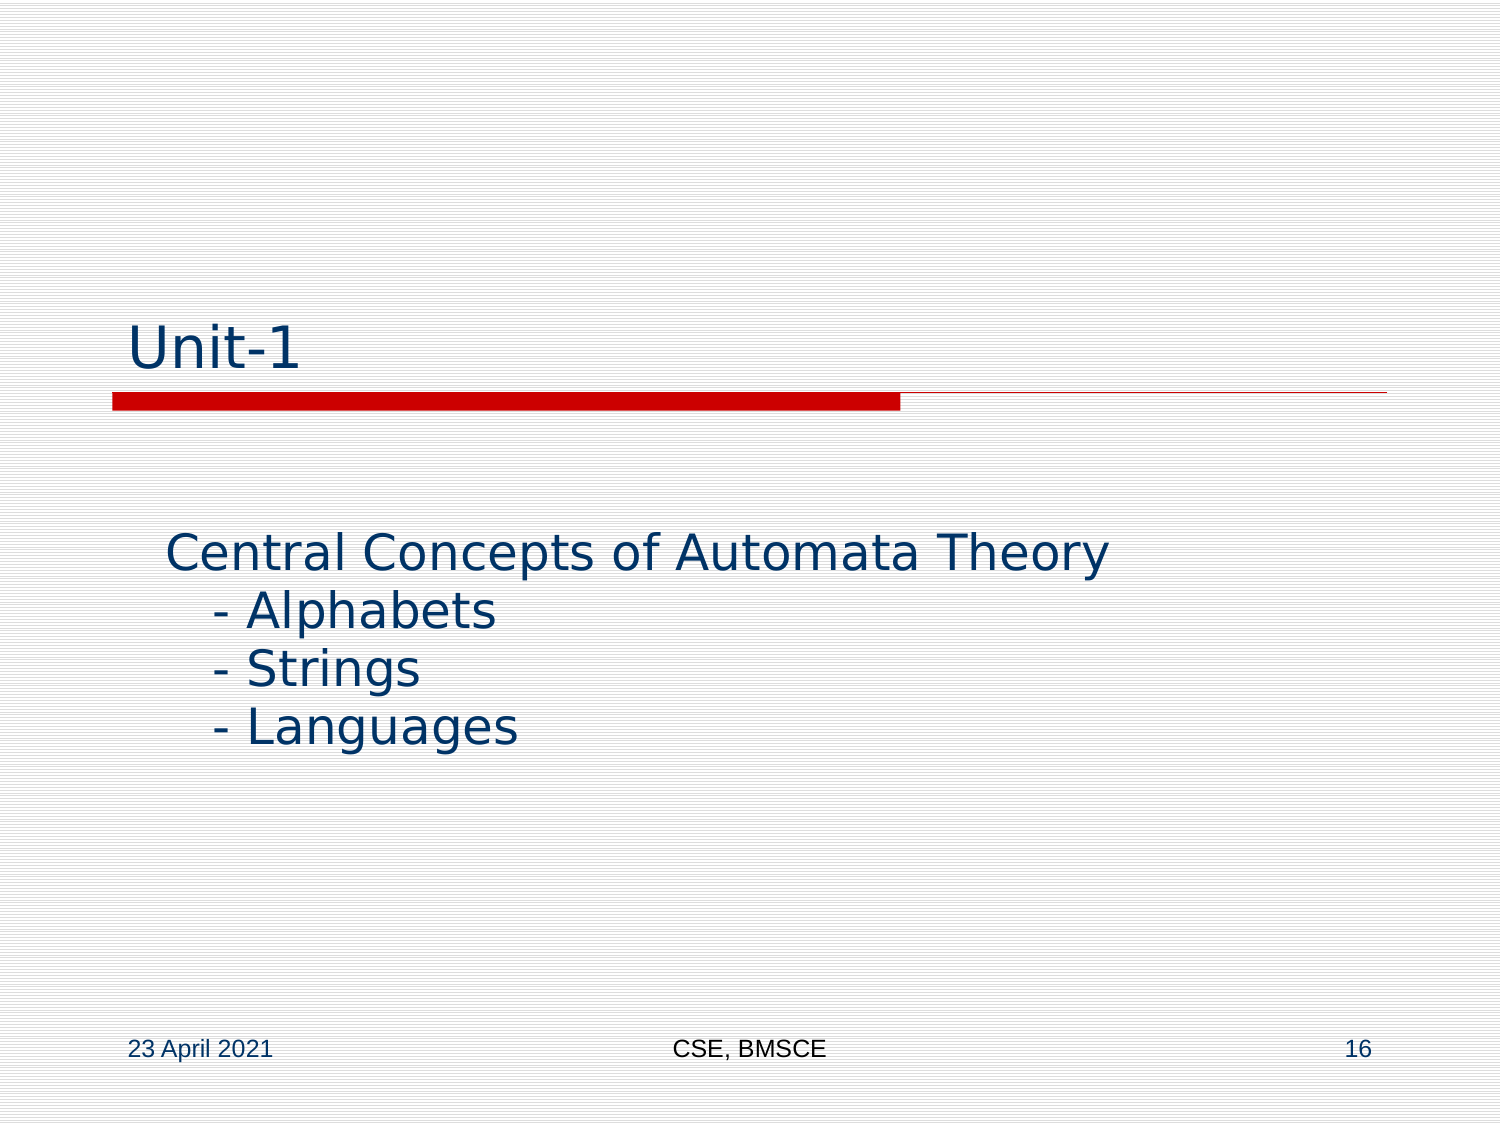

# Unit-1
Central Concepts of Automata Theory
   - Alphabets
   - Strings
   - Languages
23 April 2021
CSE, BMSCE
16